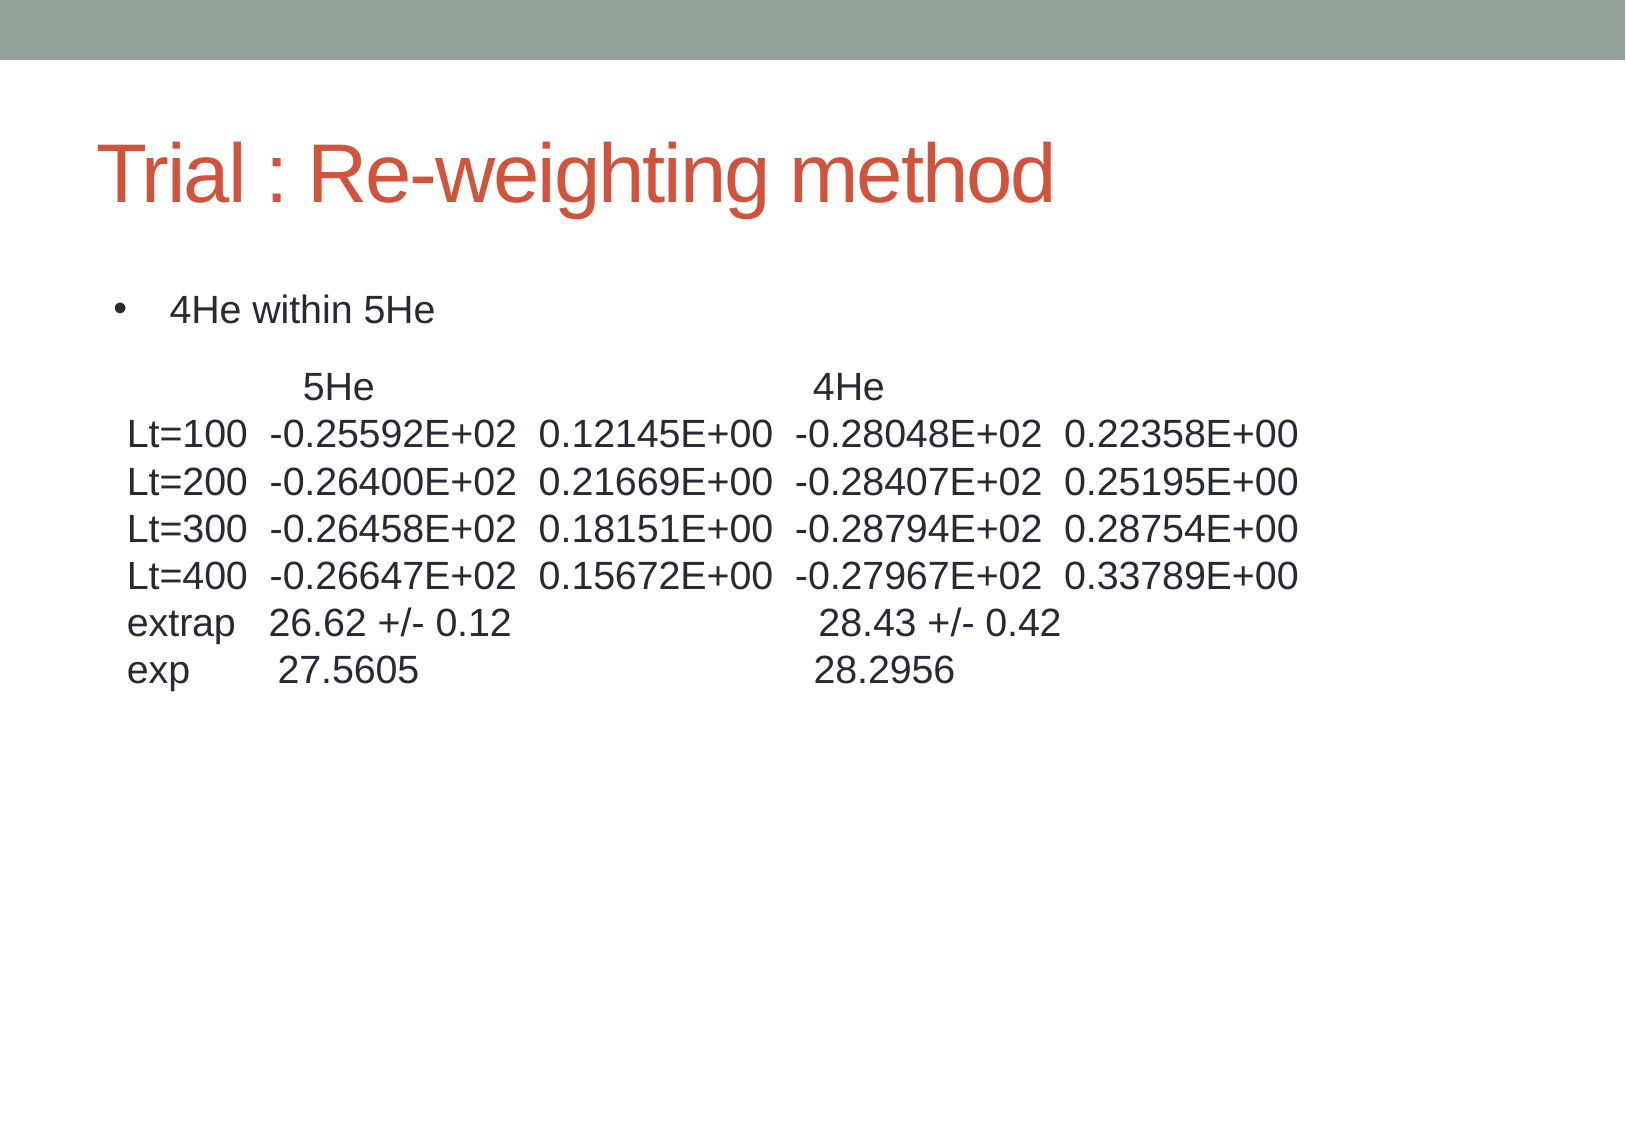

# Trial : Re-weighting method
4He within 5He
                5He                                        4He
Lt=100  -0.25592E+02  0.12145E+00  -0.28048E+02  0.22358E+00
Lt=200  -0.26400E+02  0.21669E+00  -0.28407E+02  0.25195E+00
Lt=300  -0.26458E+02  0.18151E+00  -0.28794E+02  0.28754E+00
Lt=400  -0.26647E+02  0.15672E+00  -0.27967E+02  0.33789E+00
extrap   26.62 +/- 0.12                            28.43 +/- 0.42
exp        27.5605                                    28.2956